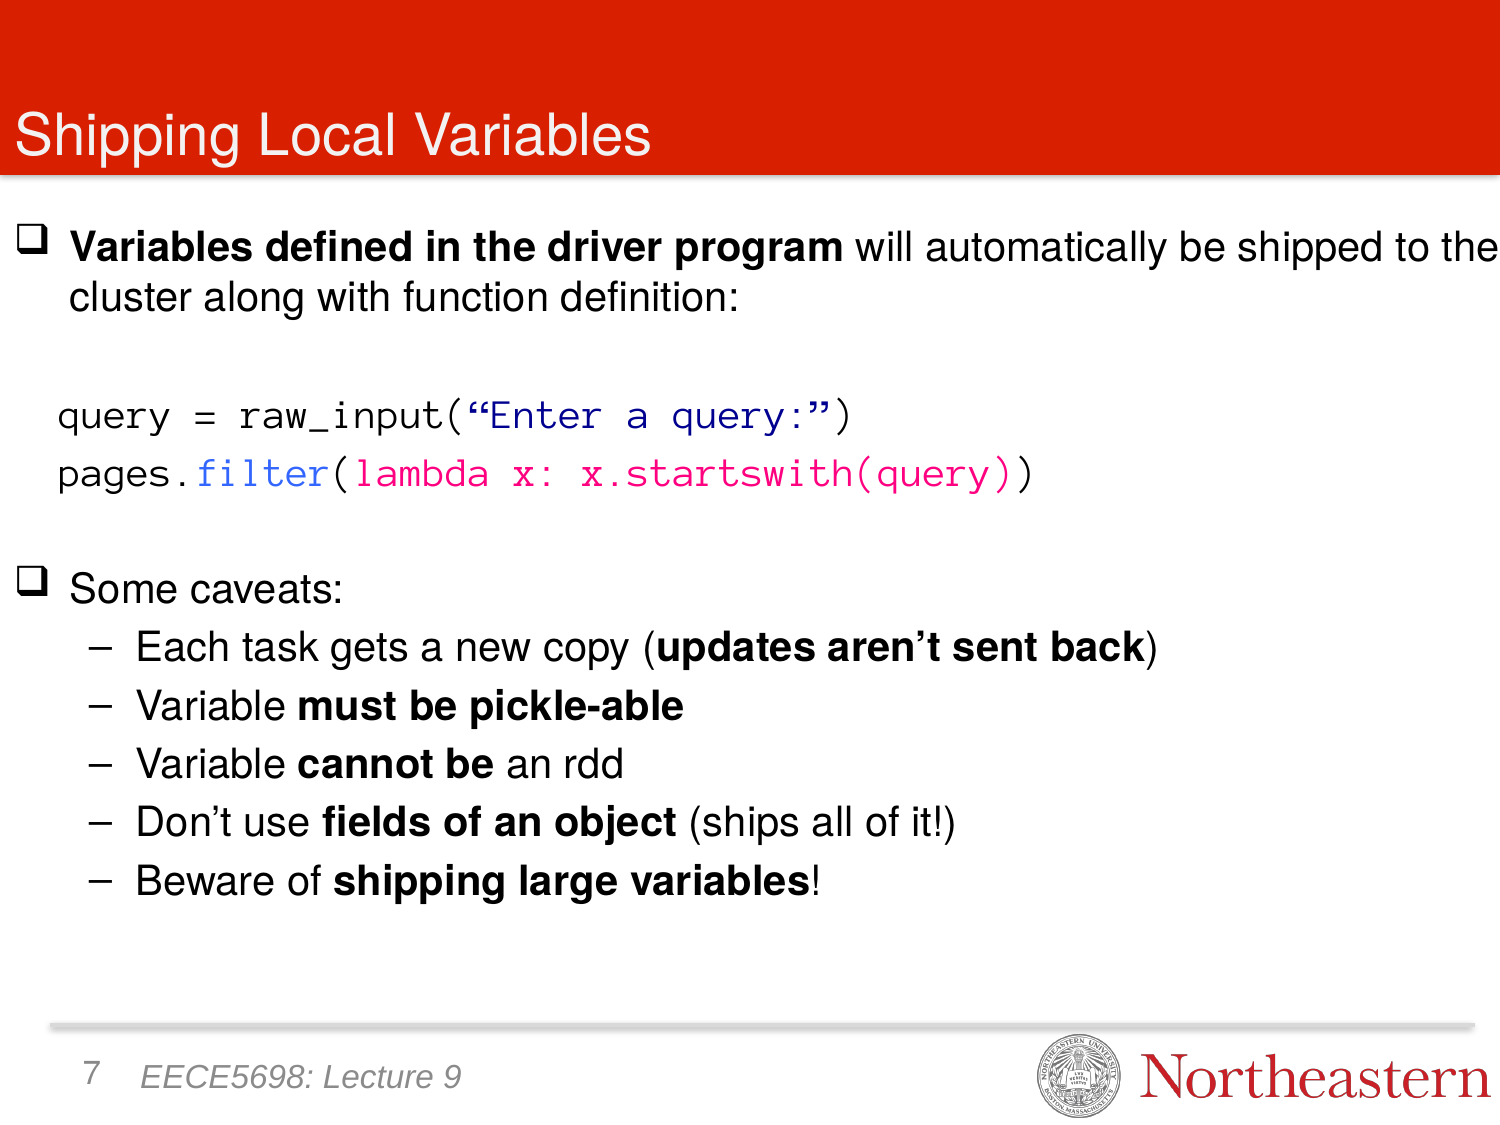

# Shipping Local Variables
Variables defined in the driver program will automatically be shipped to the cluster along with function definition:

  query = raw_input(“Enter a query:”)
  pages.filter(lambda x: x.startswith(query))

Some caveats:
Each task gets a new copy (updates aren’t sent back)
Variable must be pickle-able
Variable cannot be an rdd
Don’t use fields of an object (ships all of it!)
Beware of shipping large variables!
7
EECE5698: Lecture 9